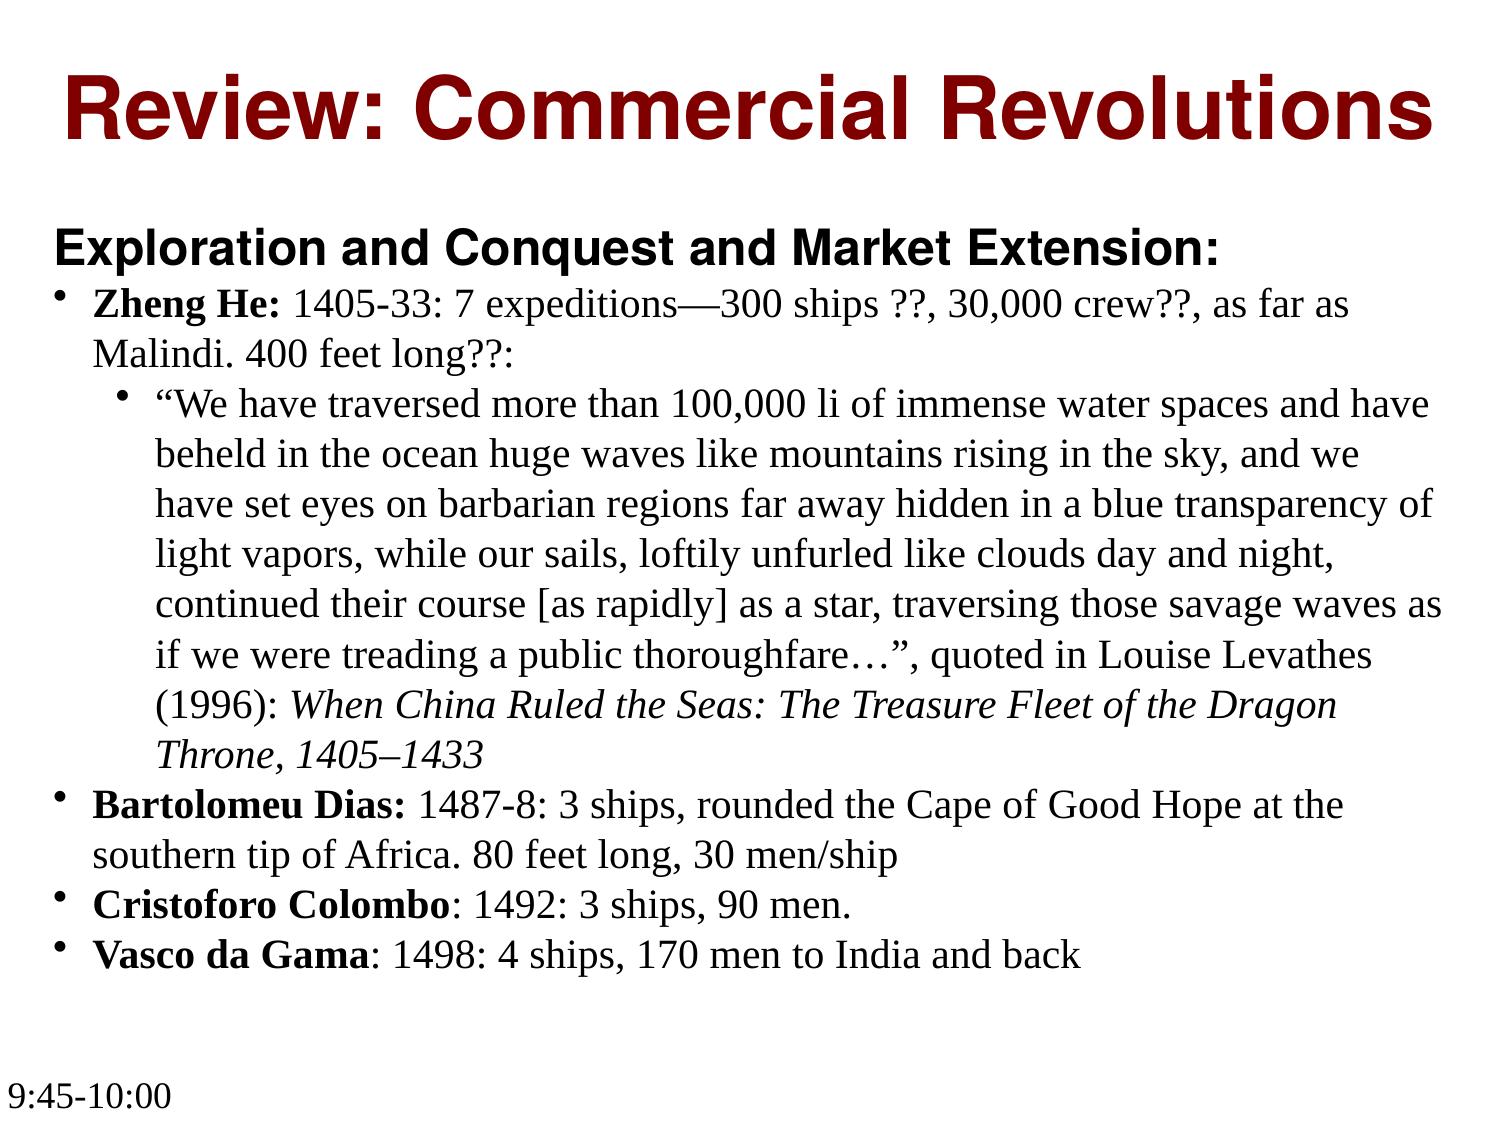

Review: Commercial Revolutions
Exploration and Conquest and Market Extension:
Zheng He: 1405-33: 7 expeditions—300 ships ??, 30,000 crew??, as far as Malindi. 400 feet long??:
“We have traversed more than 100,000 li of immense water spaces and have beheld in the ocean huge waves like mountains rising in the sky, and we have set eyes on barbarian regions far away hidden in a blue transparency of light vapors, while our sails, loftily unfurled like clouds day and night, continued their course [as rapidly] as a star, traversing those savage waves as if we were treading a public thoroughfare…”, quoted in Louise Levathes (1996): When China Ruled the Seas: The Treasure Fleet of the Dragon Throne, 1405–1433
Bartolomeu Dias: 1487-8: 3 ships, rounded the Cape of Good Hope at the southern tip of Africa. 80 feet long, 30 men/ship
Cristoforo Colombo: 1492: 3 ships, 90 men.
Vasco da Gama: 1498: 4 ships, 170 men to India and back
9:45-10:00